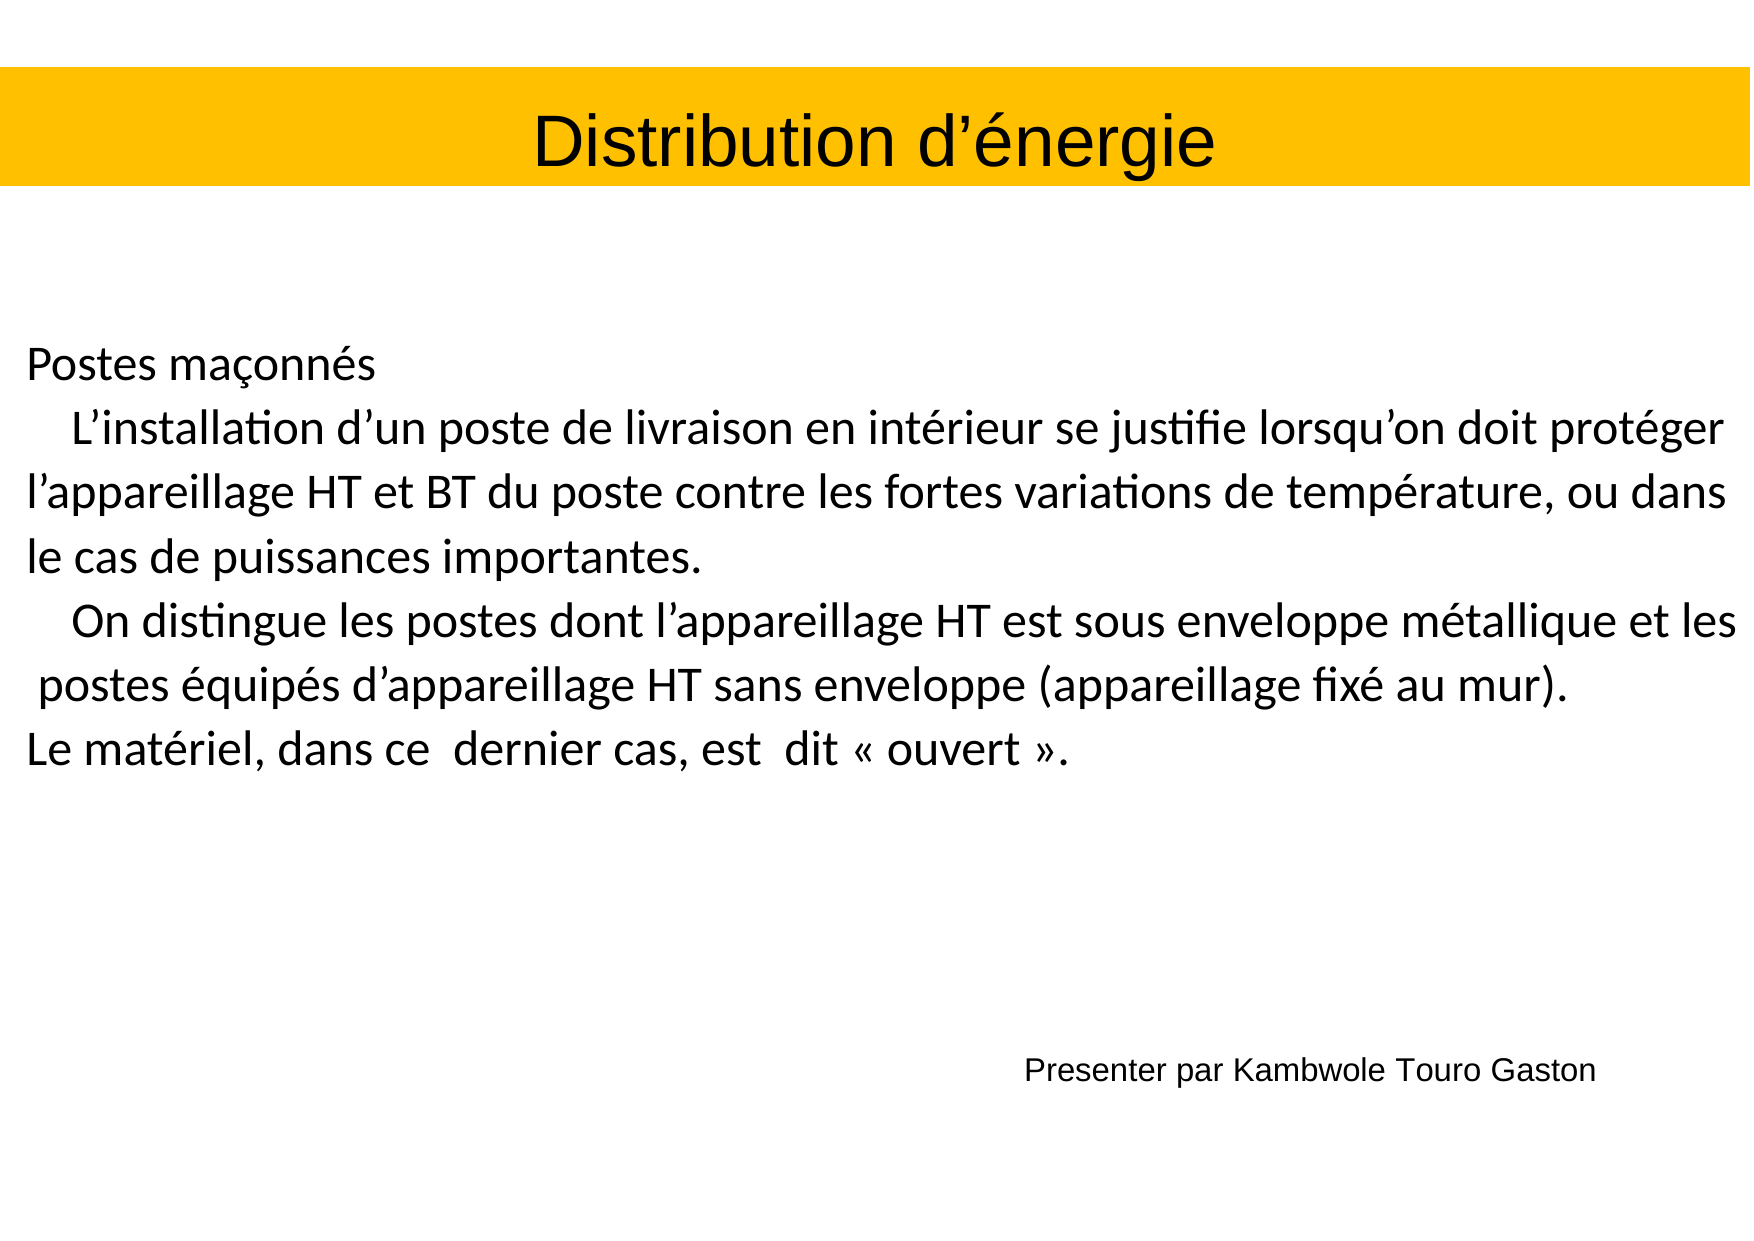

Distribution d’énergie

Postes maçonnés
    L’installation d’un poste de livraison en intérieur se justifie lorsqu’on doit protéger l’appareillage HT et BT du poste contre les fortes variations de température, ou dans le cas de puissances importantes.
    On distingue les postes dont l’appareillage HT est sous enveloppe métallique et les  postes équipés d’appareillage HT sans enveloppe (appareillage fixé au mur).
Le matériel, dans ce  dernier cas, est  dit « ouvert ».
Presenter par Kambwole Touro Gaston